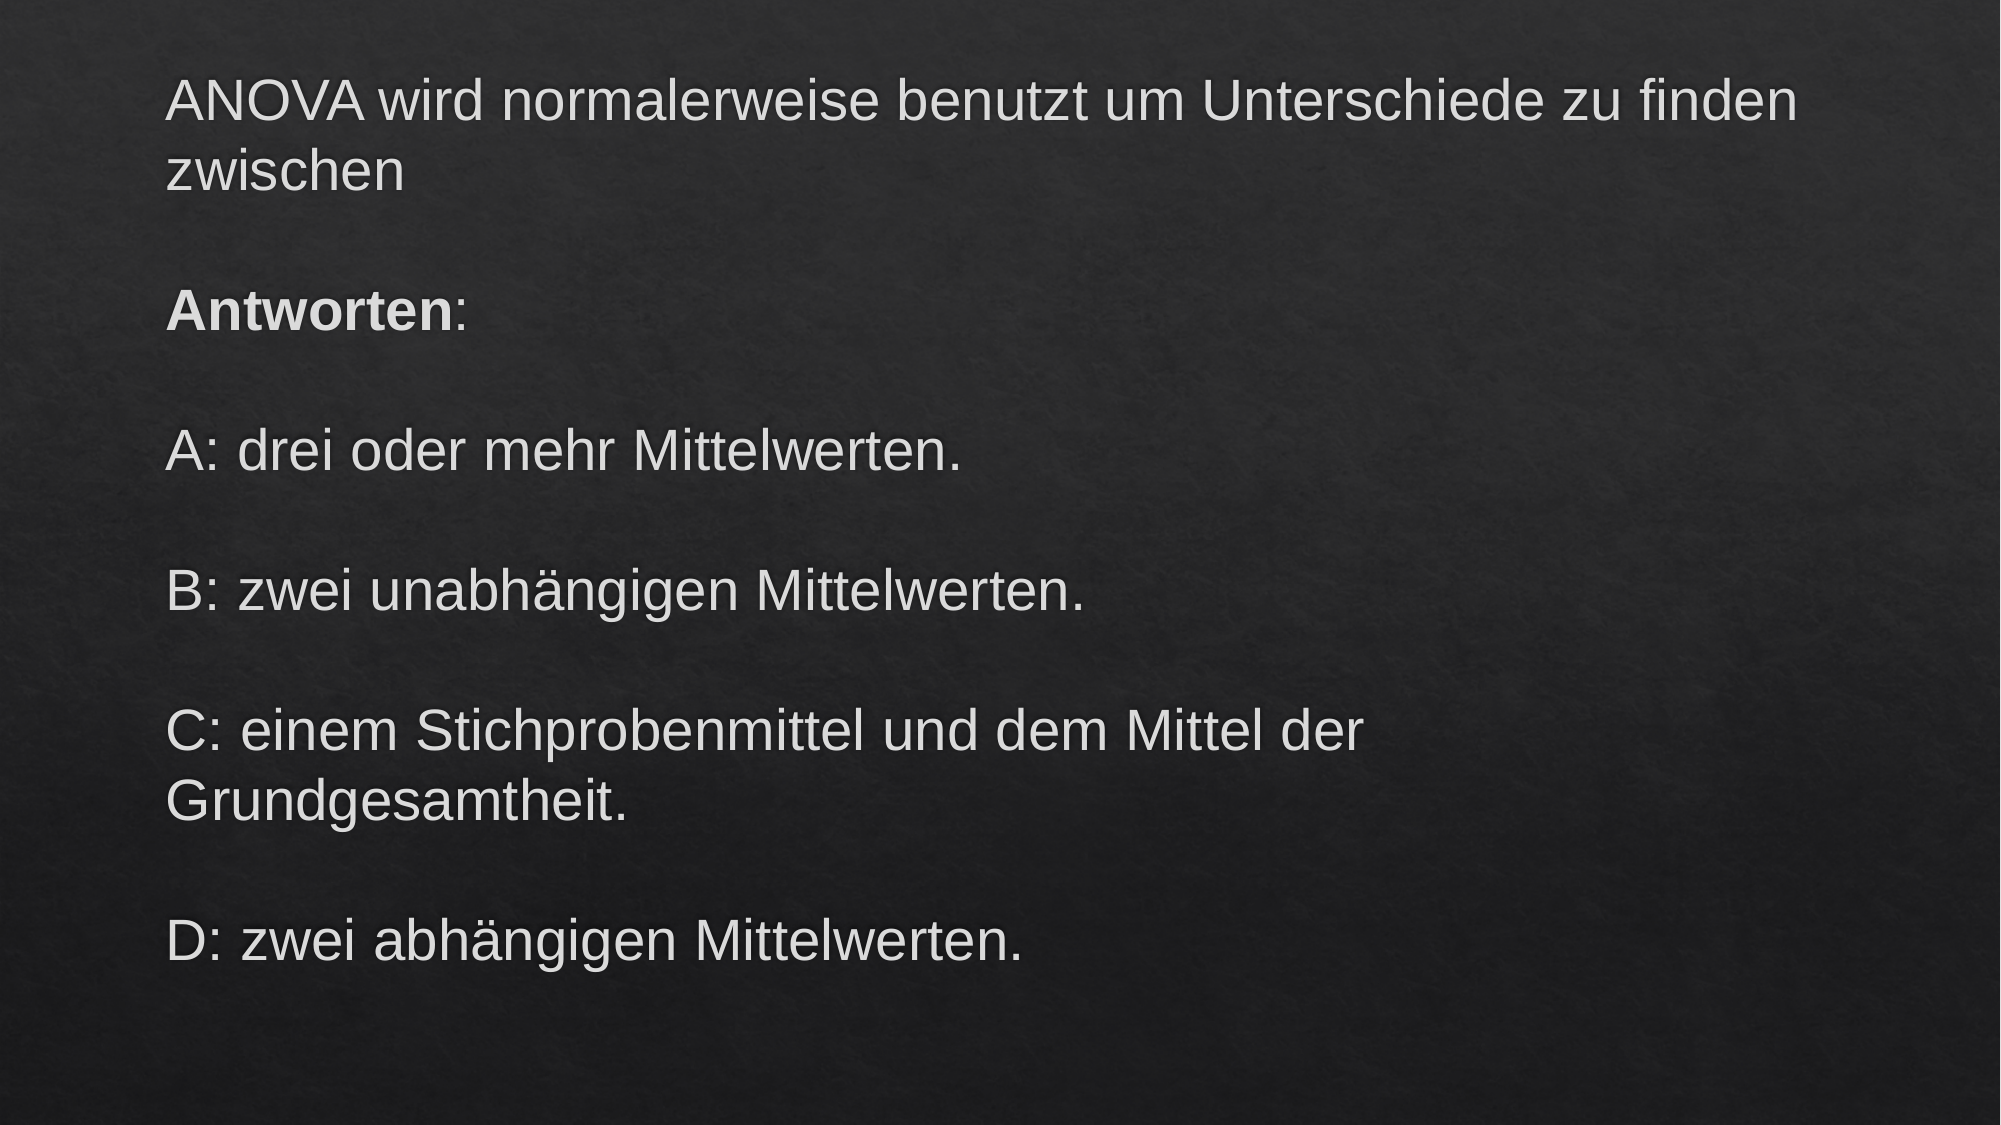

# ANOVA wird normalerweise benutzt um Unterschiede zu finden zwischen Antworten: A: drei oder mehr Mittelwerten. B: zwei unabhängigen Mittelwerten. C: einem Stichprobenmittel und dem Mittel der     	Grundgesamtheit. D: zwei abhängigen Mittelwerten.